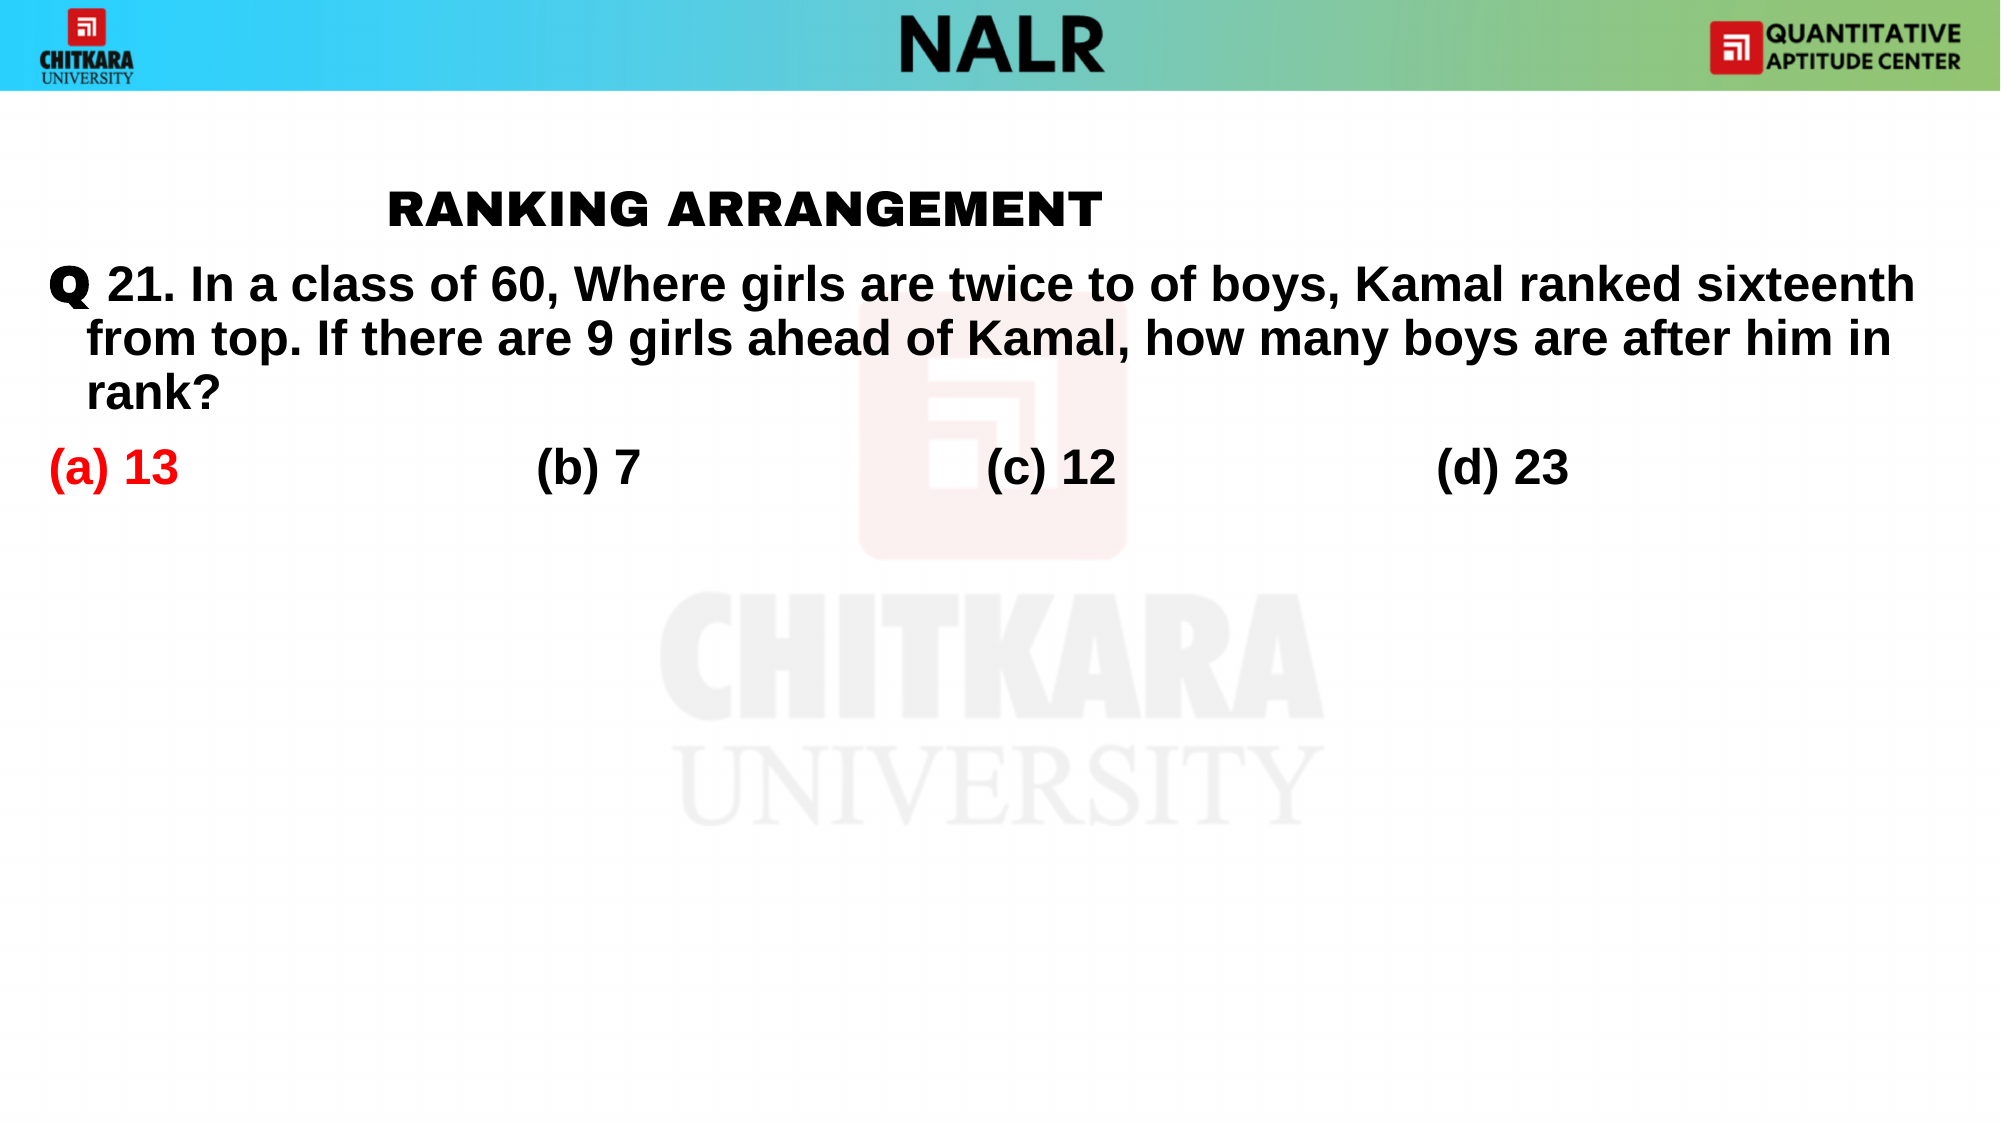

#
			RANKING ARRANGEMENT
Q 21. In a class of 60, Where girls are twice to of boys, Kamal ranked sixteenth from top. If there are 9 girls ahead of Kamal, how many boys are after him in rank?
(a) 13 			(b) 7 			(c) 12 			(d) 23